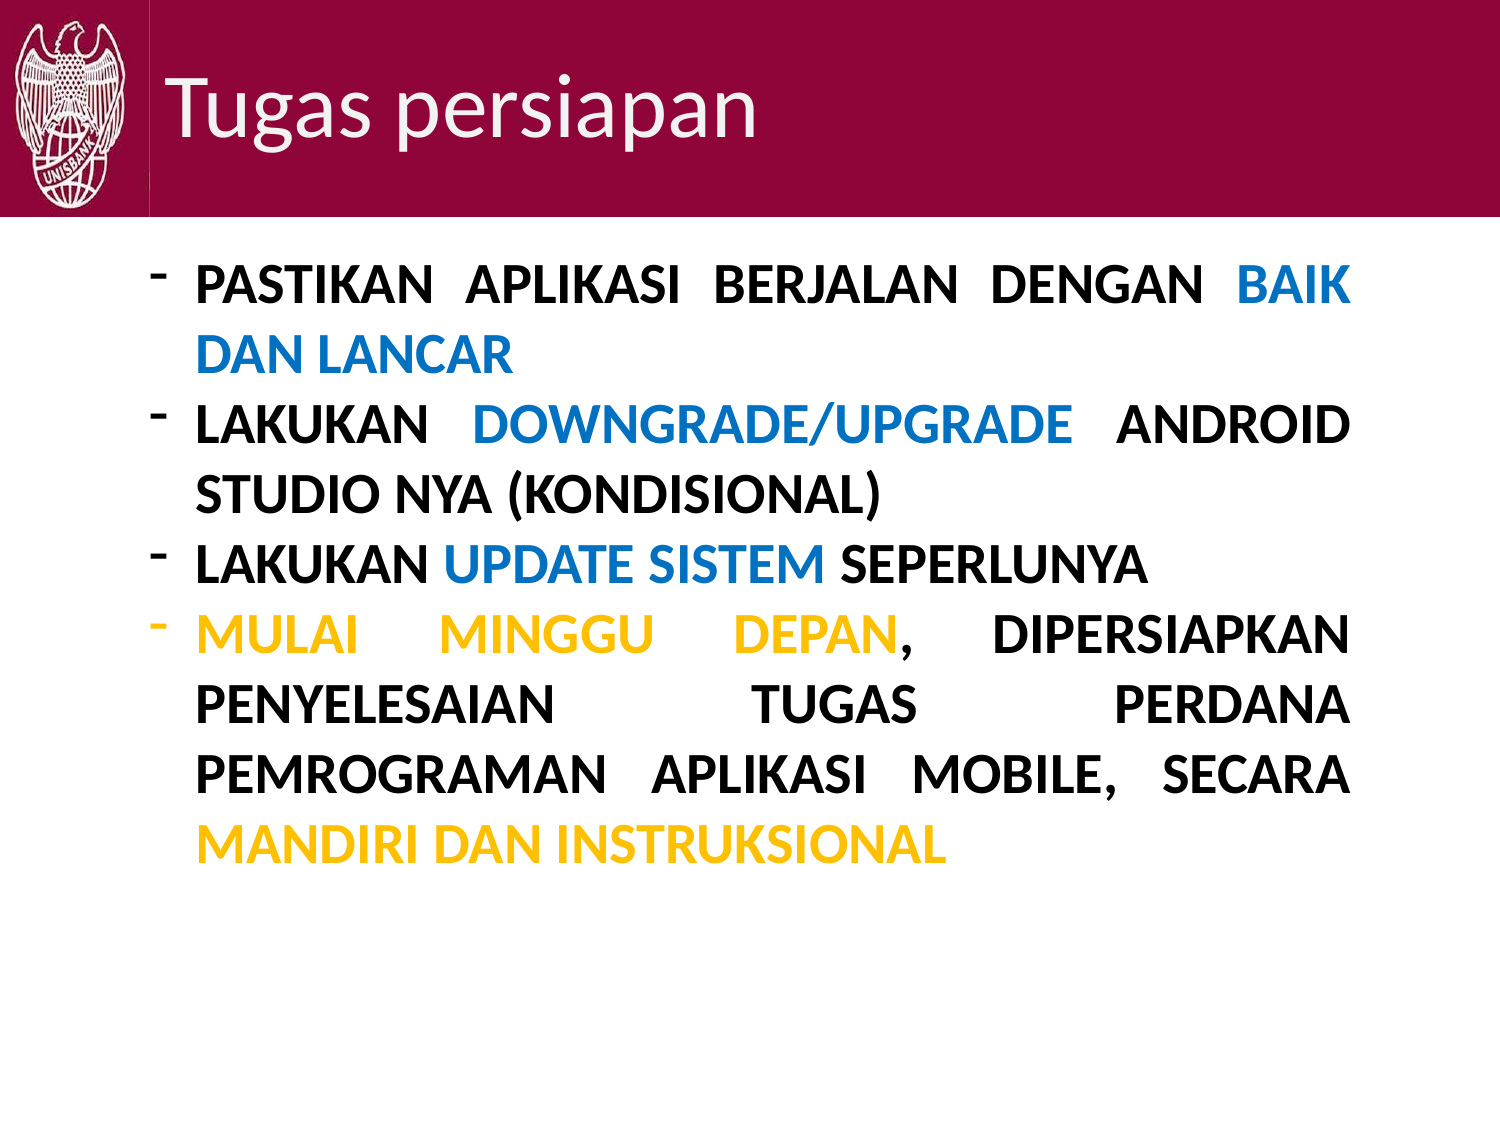

# Tugas persiapan
PASTIKAN APLIKASI BERJALAN DENGAN BAIK DAN LANCAR
LAKUKAN DOWNGRADE/UPGRADE ANDROID STUDIO NYA (KONDISIONAL)
LAKUKAN UPDATE SISTEM SEPERLUNYA
MULAI MINGGU DEPAN, DIPERSIAPKAN PENYELESAIAN TUGAS PERDANA PEMROGRAMAN APLIKASI MOBILE, SECARA MANDIRI DAN INSTRUKSIONAL